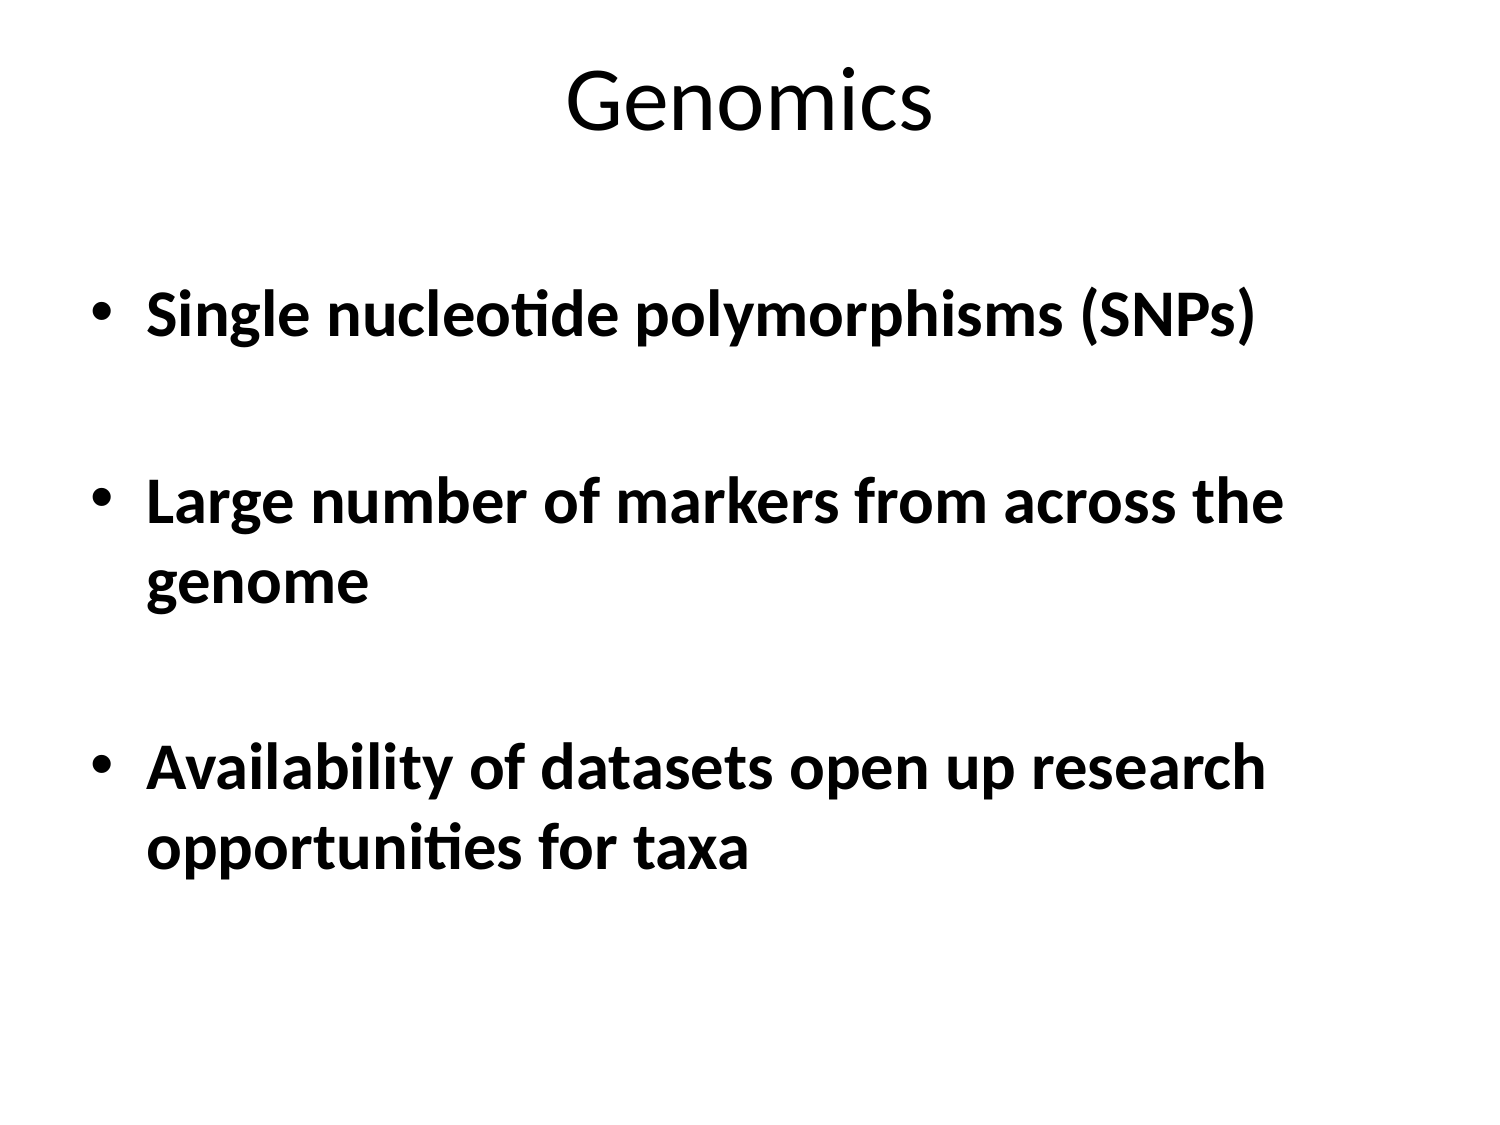

# Genomics
Single nucleotide polymorphisms (SNPs)

Large number of markers from across the genome

Availability of datasets open up research opportunities for taxa